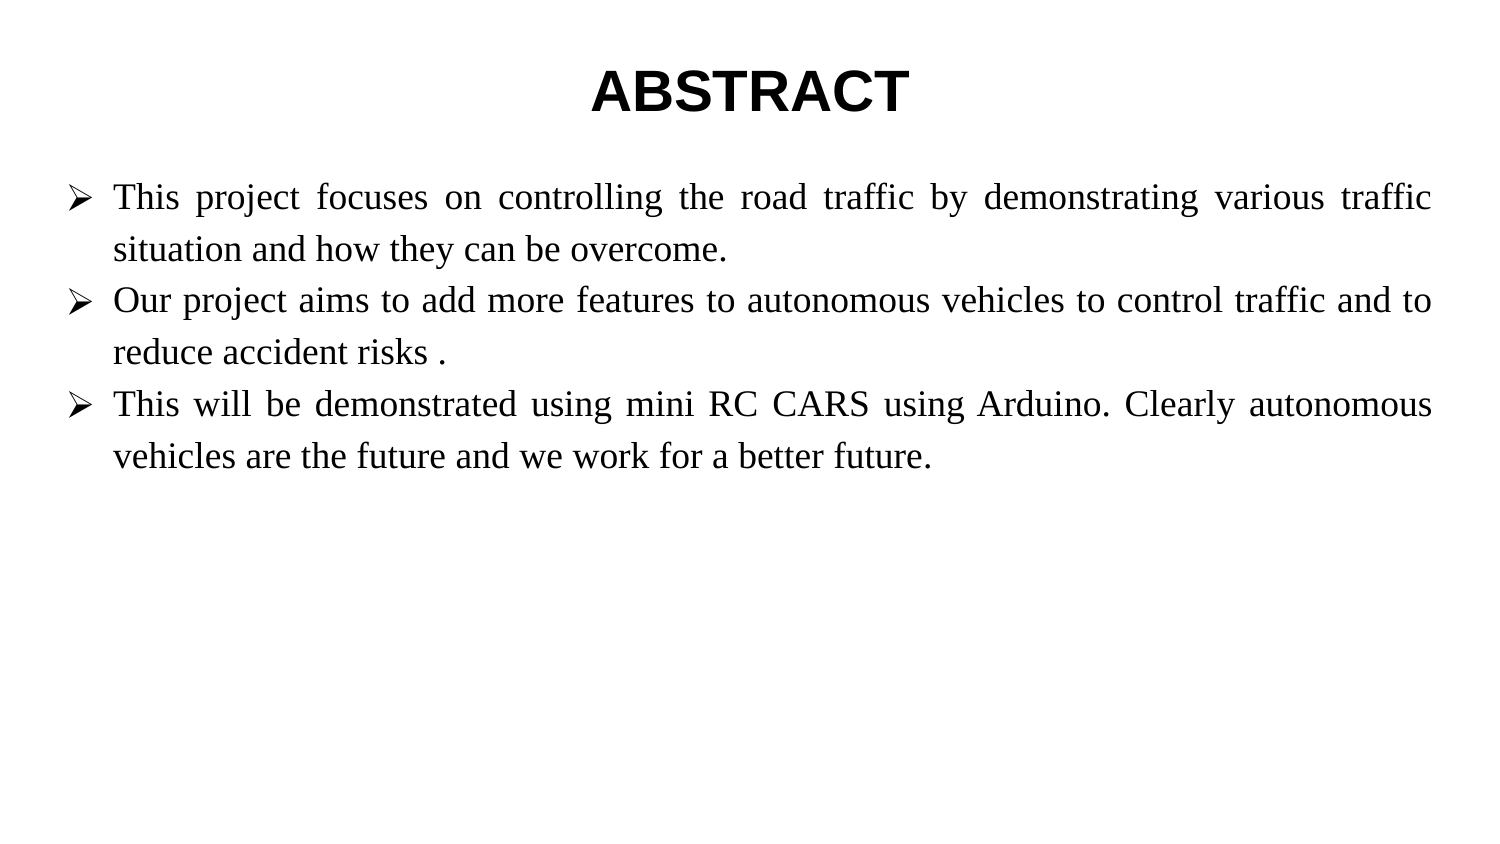

# ABSTRACT
This project focuses on controlling the road traffic by demonstrating various traffic situation and how they can be overcome.
Our project aims to add more features to autonomous vehicles to control traffic and to reduce accident risks .
This will be demonstrated using mini RC CARS using Arduino. Clearly autonomous vehicles are the future and we work for a better future.